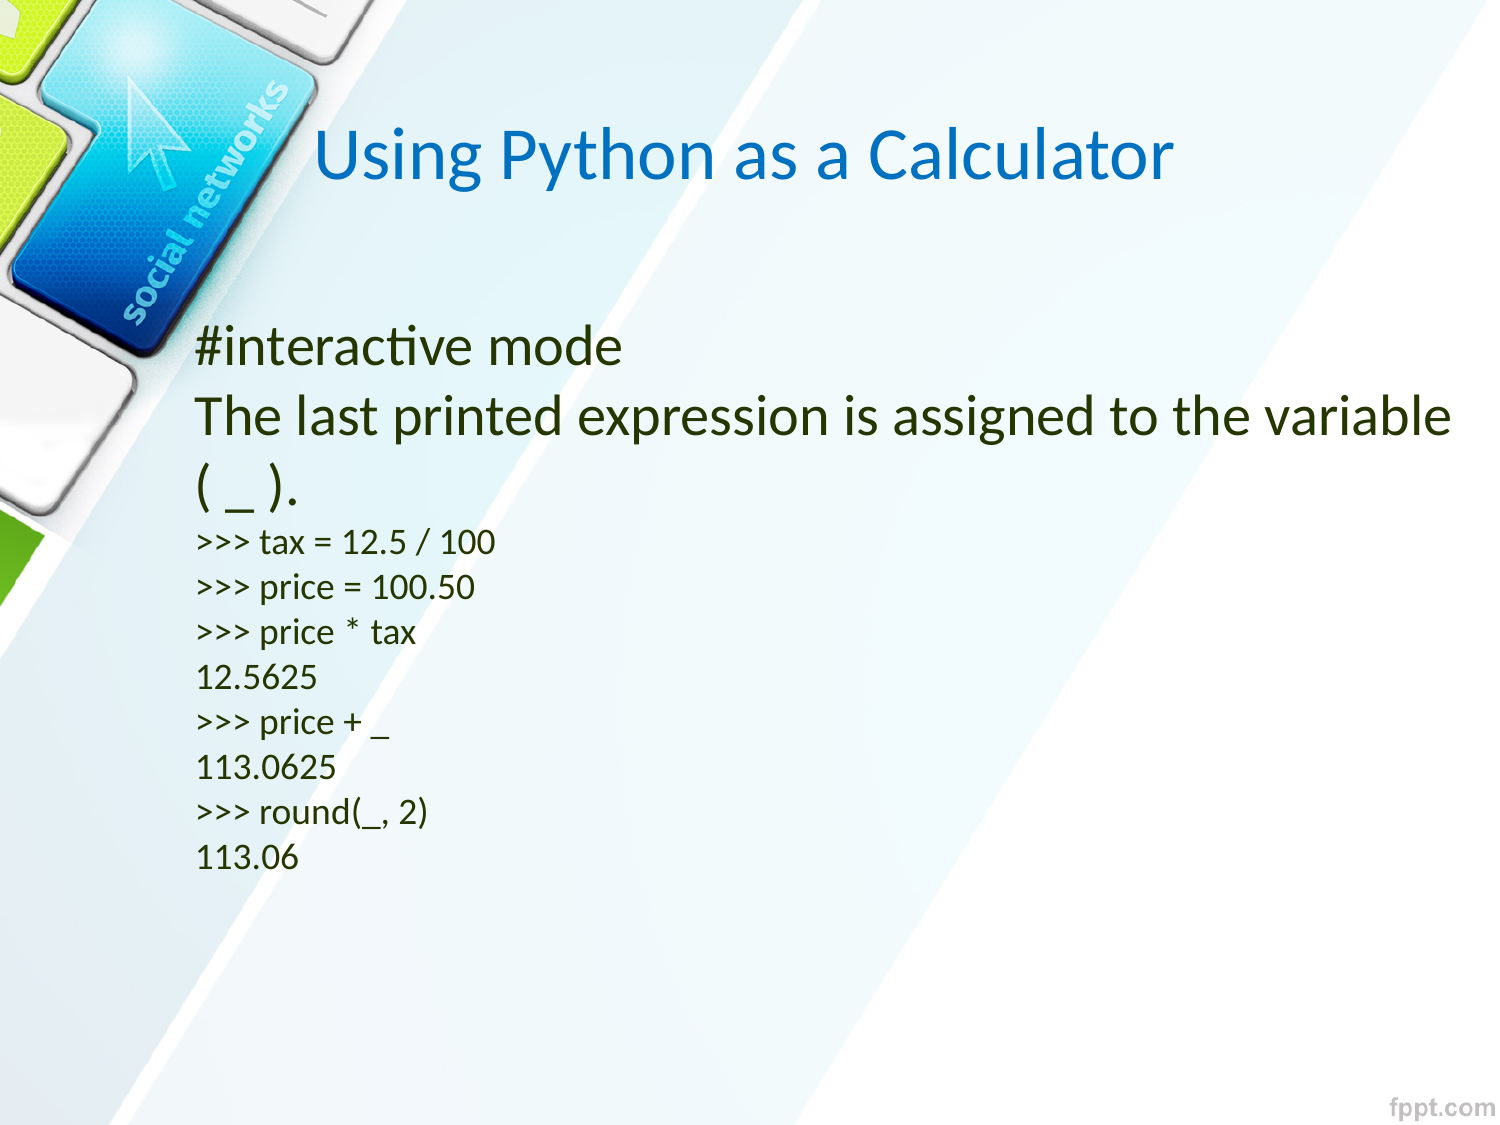

Using Python as a Calculator
#interactive mode
The last printed expression is assigned to the variable ( _ ).
>>> tax = 12.5 / 100
>>> price = 100.50
>>> price * tax
12.5625
>>> price + _
113.0625
>>> round(_, 2)
113.06